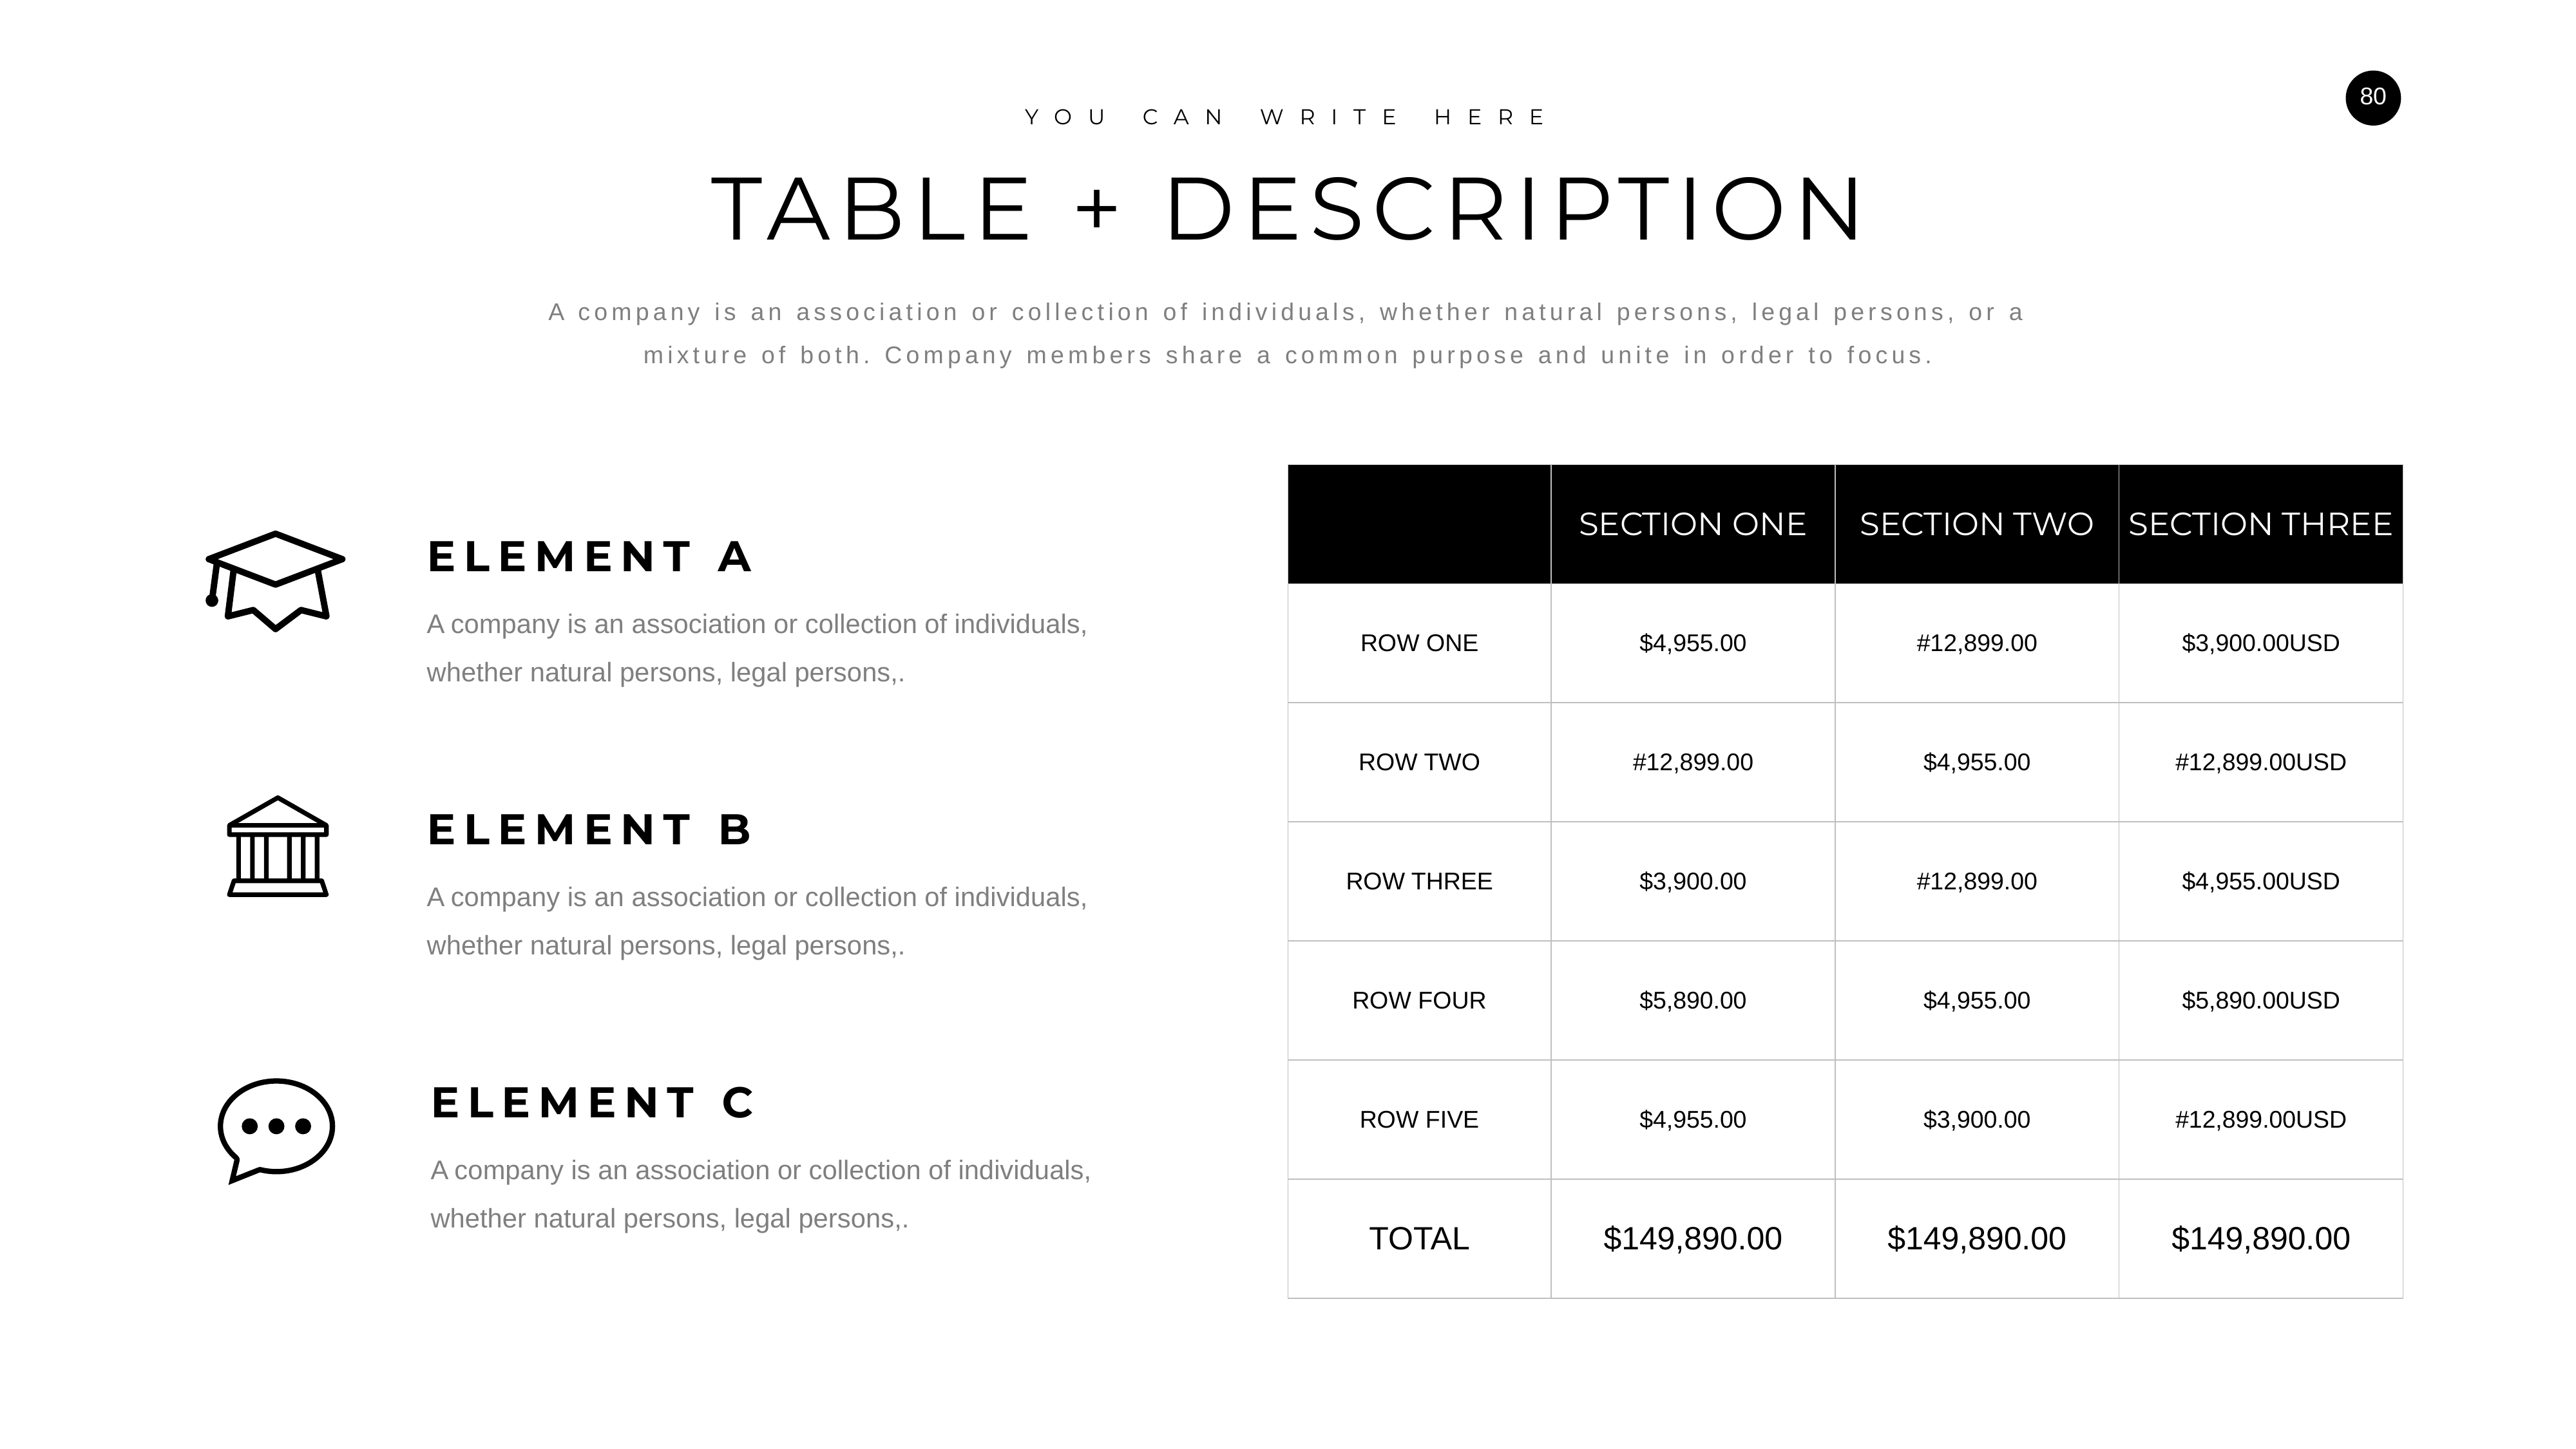

YOU CAN WRITE HERE
TABLE + DESCRIPTION
A company is an association or collection of individuals, whether natural persons, legal persons, or a mixture of both. Company members share a common purpose and unite in order to focus.
|  | SECTION ONE | SECTION TWO | SECTION THREE |
| --- | --- | --- | --- |
| ROW ONE | $4,955.00 | #12,899.00 | $3,900.00USD |
| ROW TWO | #12,899.00 | $4,955.00 | #12,899.00USD |
| ROW THREE | $3,900.00 | #12,899.00 | $4,955.00USD |
| ROW FOUR | $5,890.00 | $4,955.00 | $5,890.00USD |
| ROW FIVE | $4,955.00 | $3,900.00 | #12,899.00USD |
| TOTAL | $149,890.00 | $149,890.00 | $149,890.00 |
ELEMENT A

A company is an association or collection of individuals, whether natural persons, legal persons,.

ELEMENT B
A company is an association or collection of individuals, whether natural persons, legal persons,.
ELEMENT C

A company is an association or collection of individuals, whether natural persons, legal persons,.